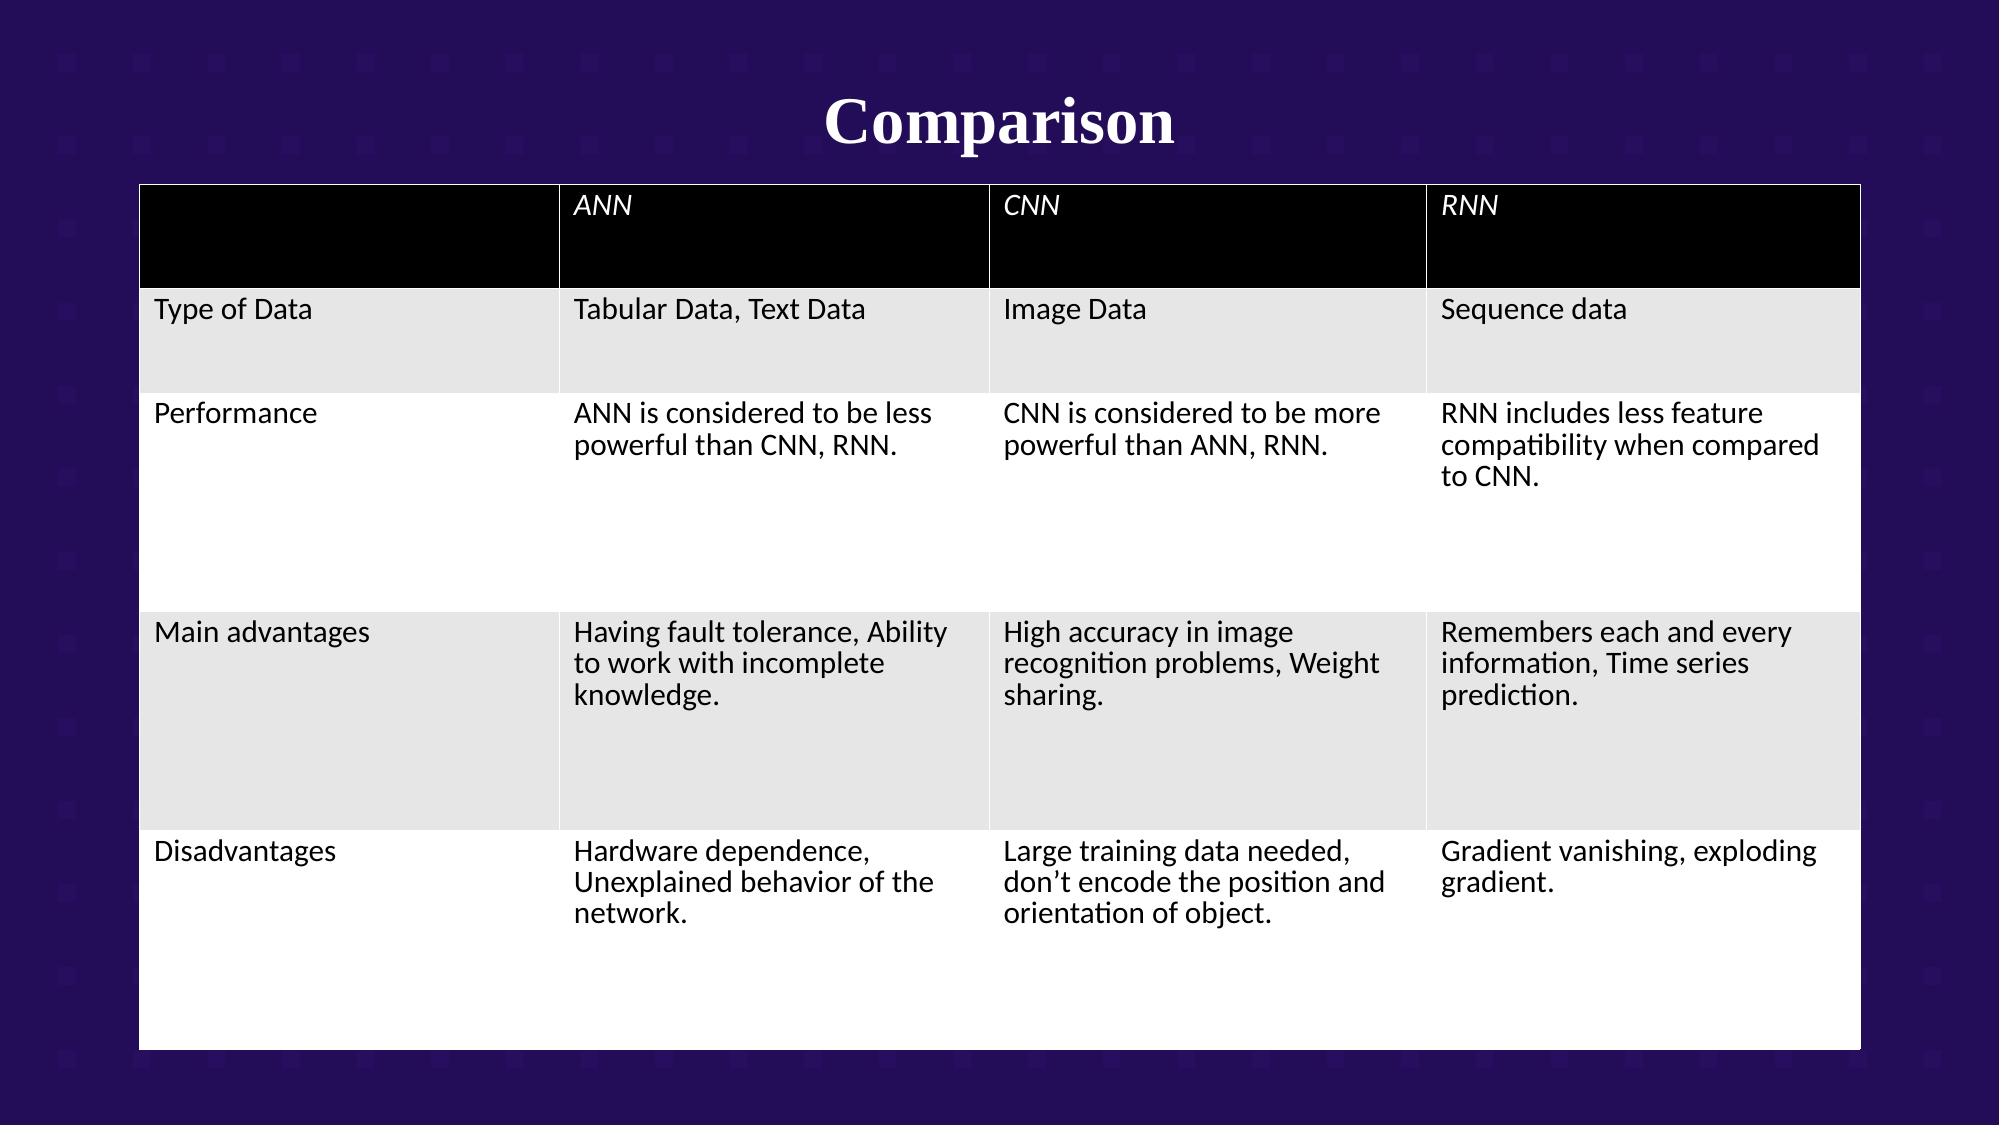

Comparison
|  | ANN | CNN | RNN |
| --- | --- | --- | --- |
| Type of Data | Tabular Data, Text Data | Image Data | Sequence data |
| Performance | ANN is considered to be less powerful than CNN, RNN. | CNN is considered to be more powerful than ANN, RNN. | RNN includes less feature compatibility when compared to CNN. |
| Main advantages | Having fault tolerance, Ability to work with incomplete knowledge. | High accuracy in image recognition problems, Weight sharing. | Remembers each and every information, Time series prediction. |
| Disadvantages | Hardware dependence, Unexplained behavior of the network. | Large training data needed, don’t encode the position and orientation of object. | Gradient vanishing, exploding gradient. |